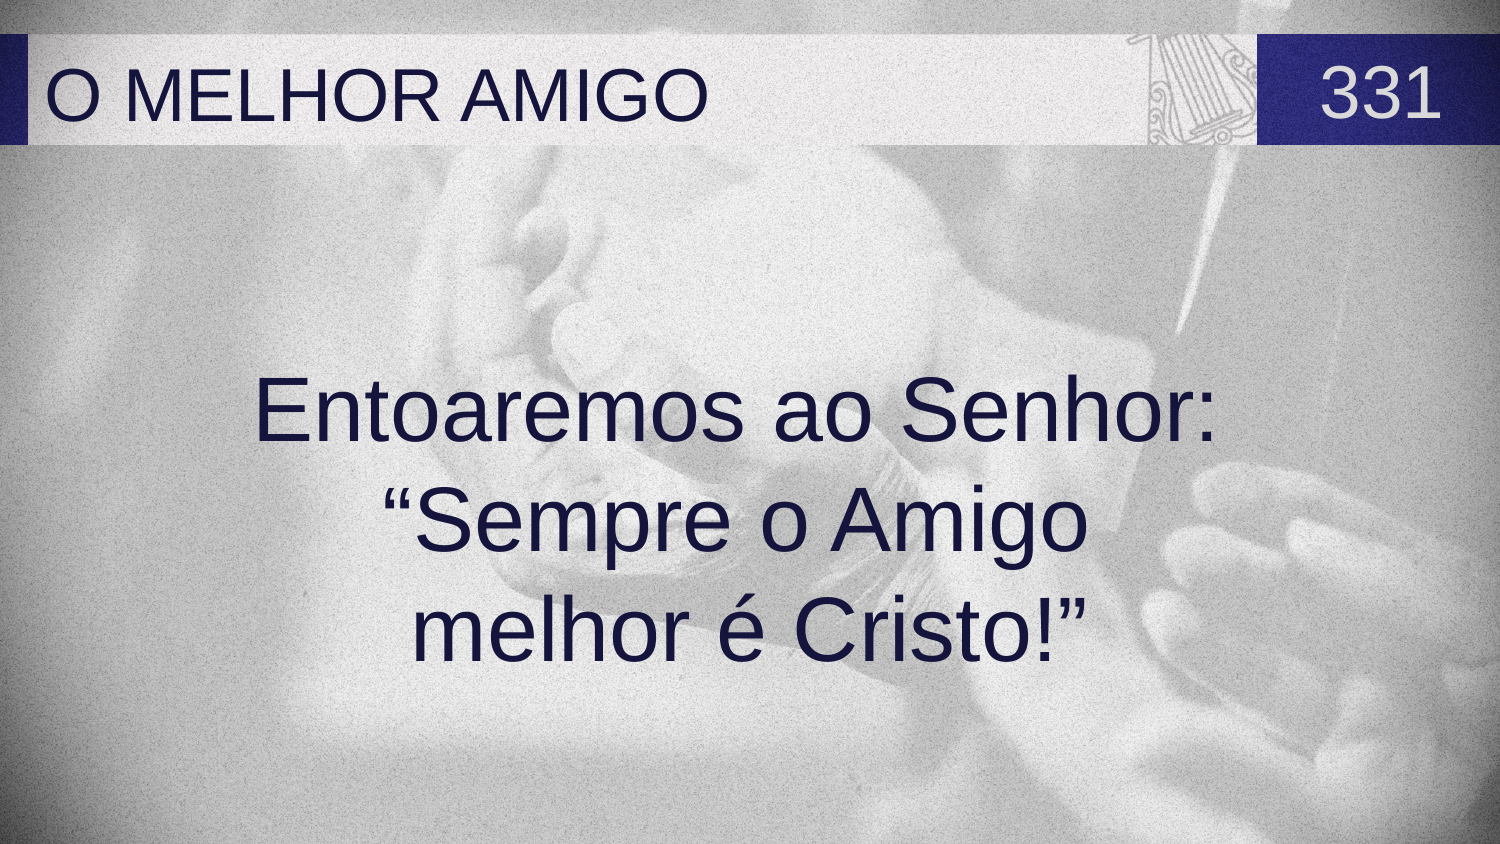

# O MELHOR AMIGO
331
Entoaremos ao Senhor:
“Sempre o Amigo
melhor é Cristo!”